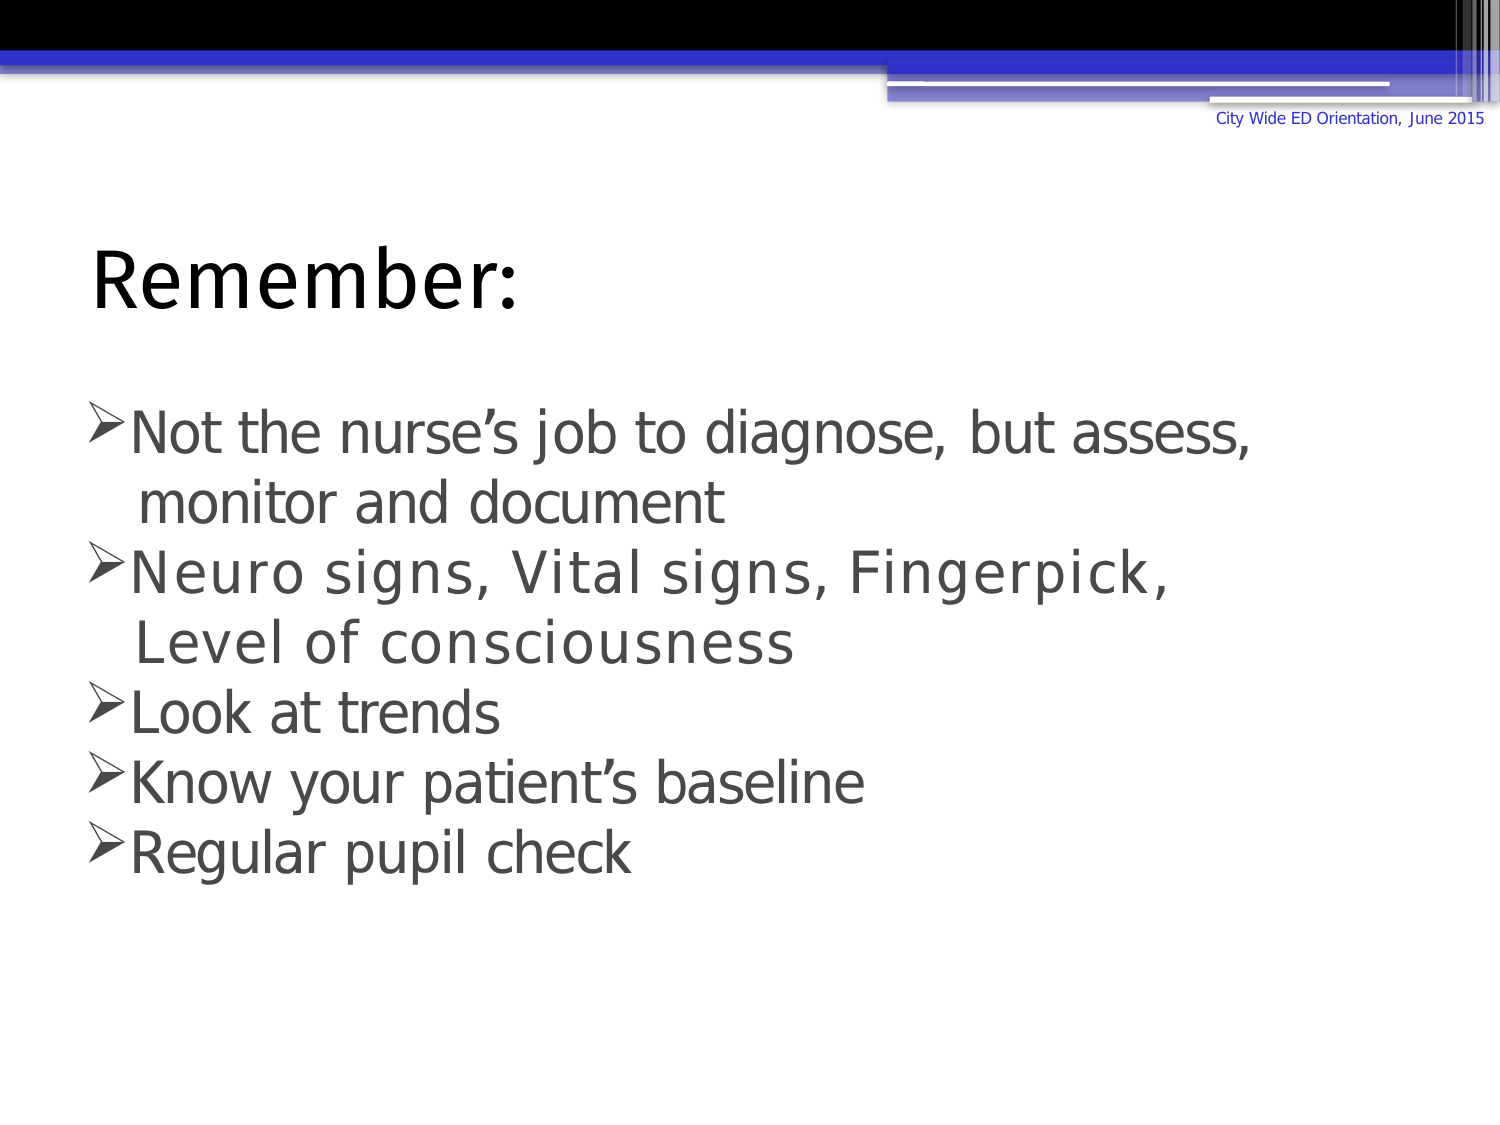

City Wide ED Orientation, June 2015
# Remember:
Not the nurse’s job to diagnose, but assess,
   monitor and document
Neuro signs, Vital signs, Fingerpick,
   Level of consciousness
Look at trends
Know your patient’s baseline
Regular pupil check